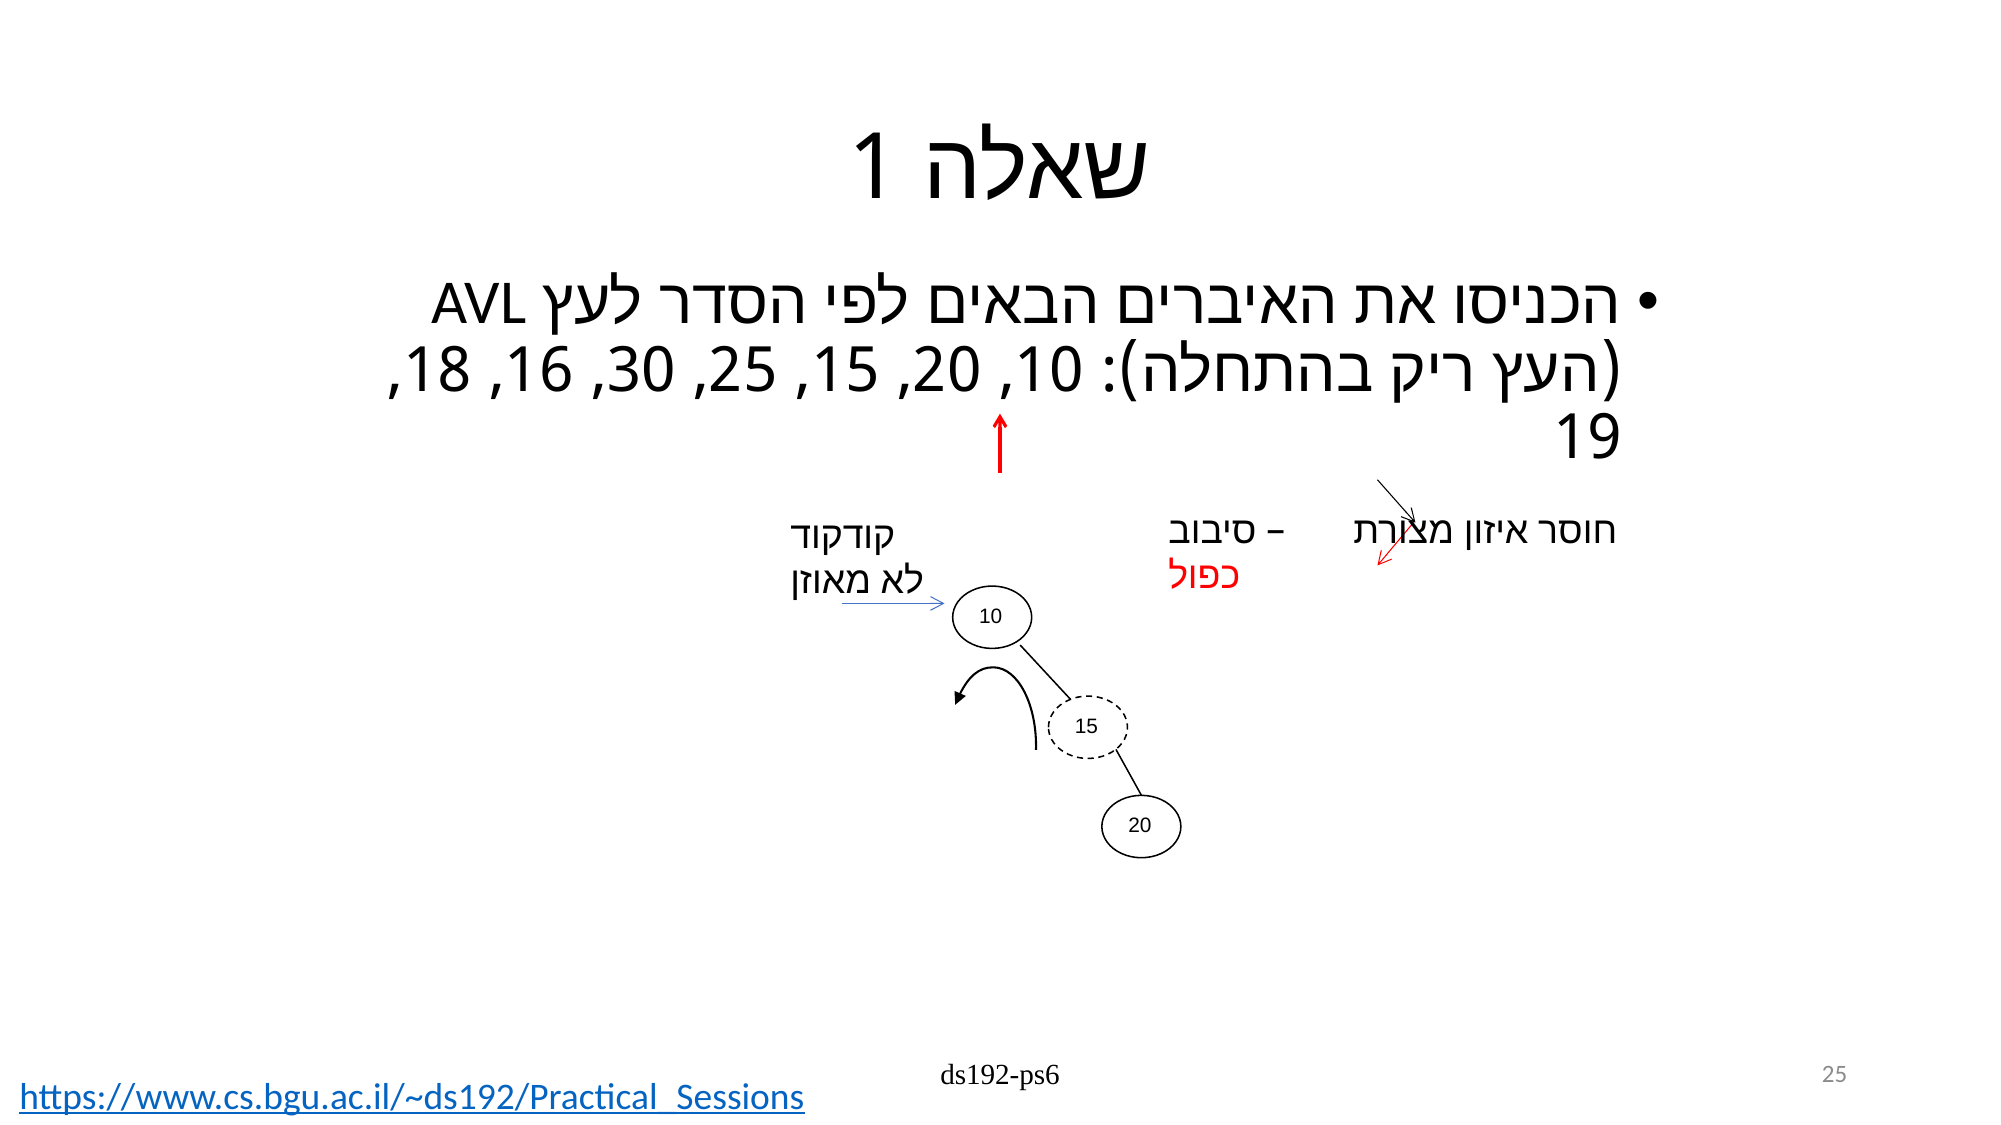

# שאלה 1
הכניסו את האיברים הבאים לפי הסדר לעץ AVL (העץ ריק בהתחלה): 10, 20, 15, 25, 30, 16, 18, 19
חוסר איזון מצורת       – סיבוב כפול
קודקוד לא מאוזן
10

15

20
ds192-ps6
25
https://www.cs.bgu.ac.il/~ds192/Practical_Sessions